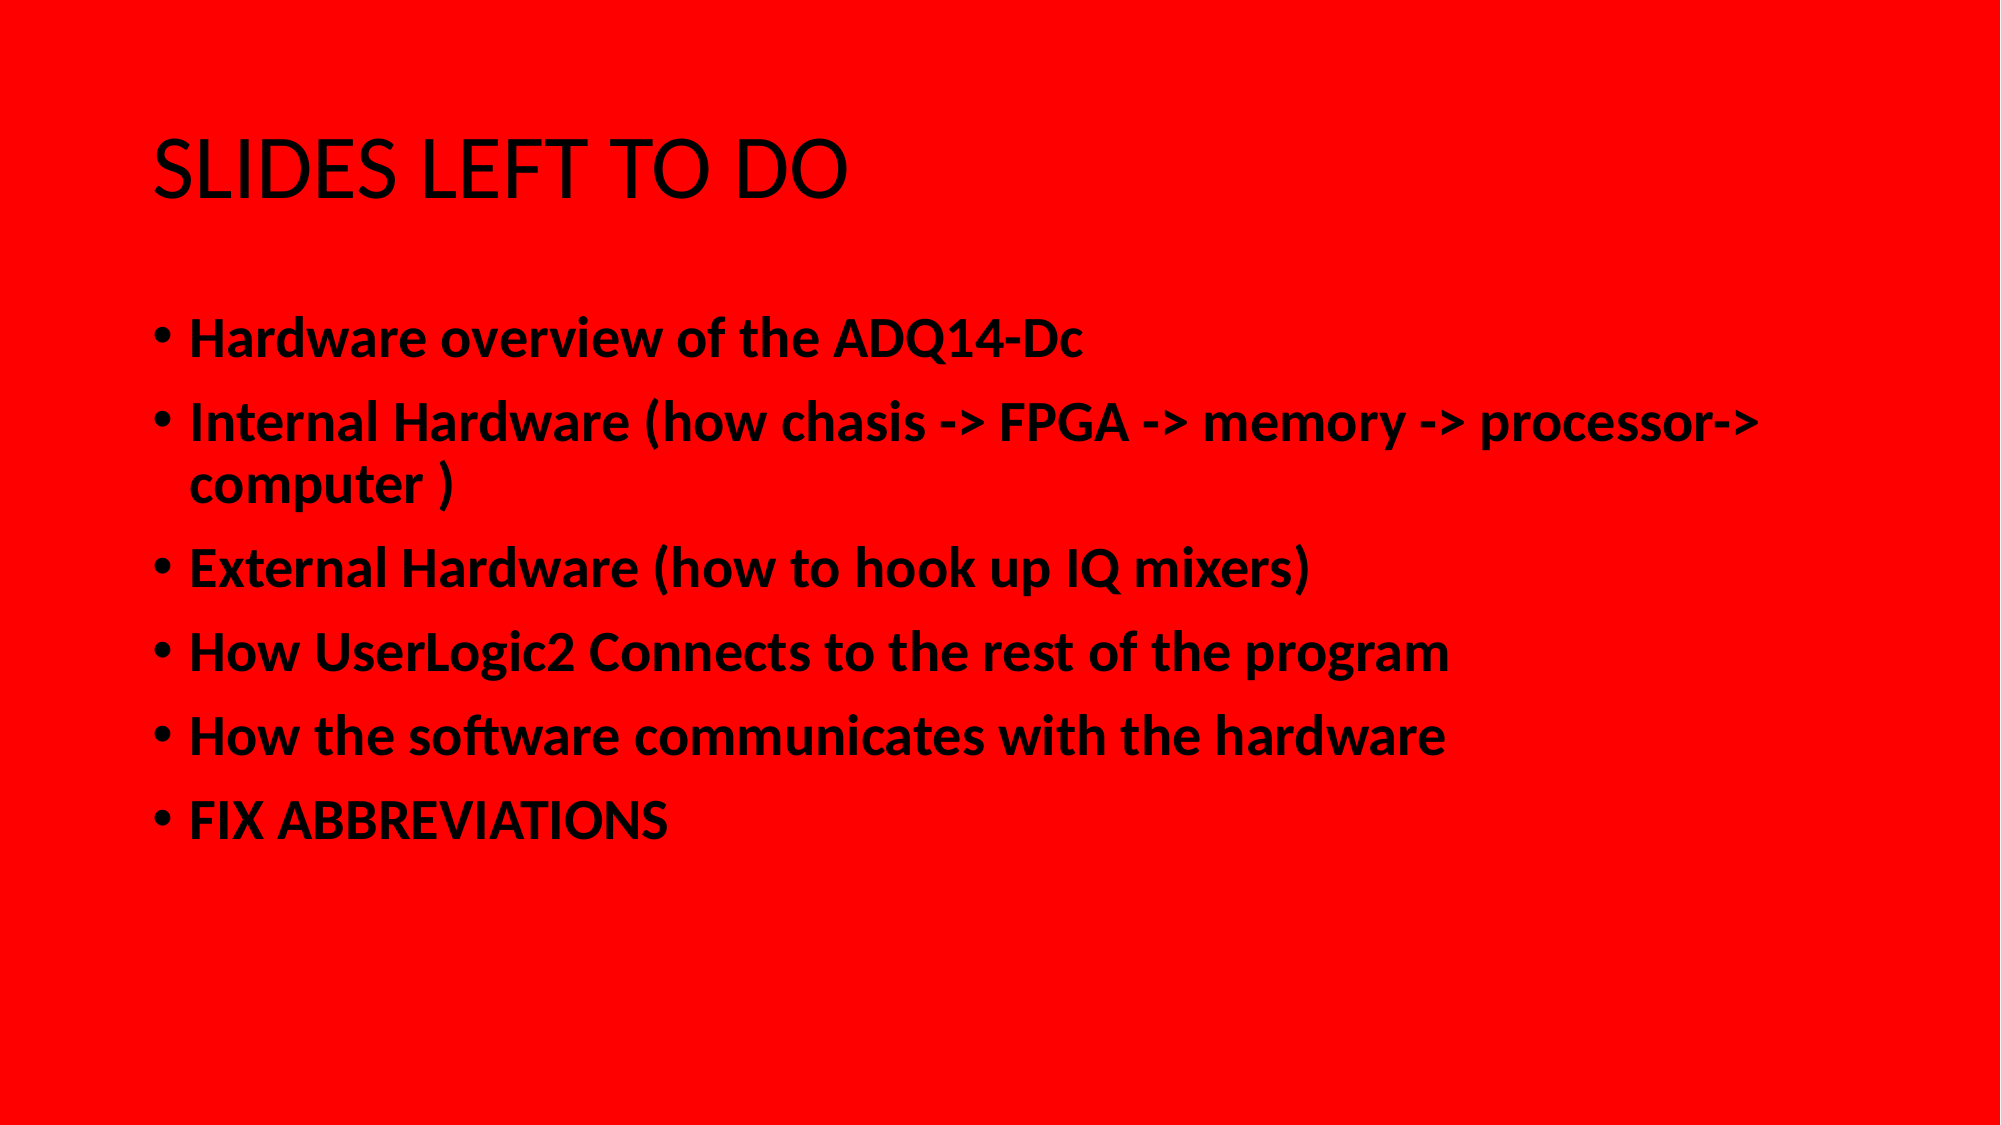

# SLIDES LEFT TO DO
Hardware overview of the ADQ14-Dc
Internal Hardware (how chasis -> FPGA -> memory -> processor-> computer )
External Hardware (how to hook up IQ mixers)
How UserLogic2 Connects to the rest of the program
How the software communicates with the hardware
FIX ABBREVIATIONS